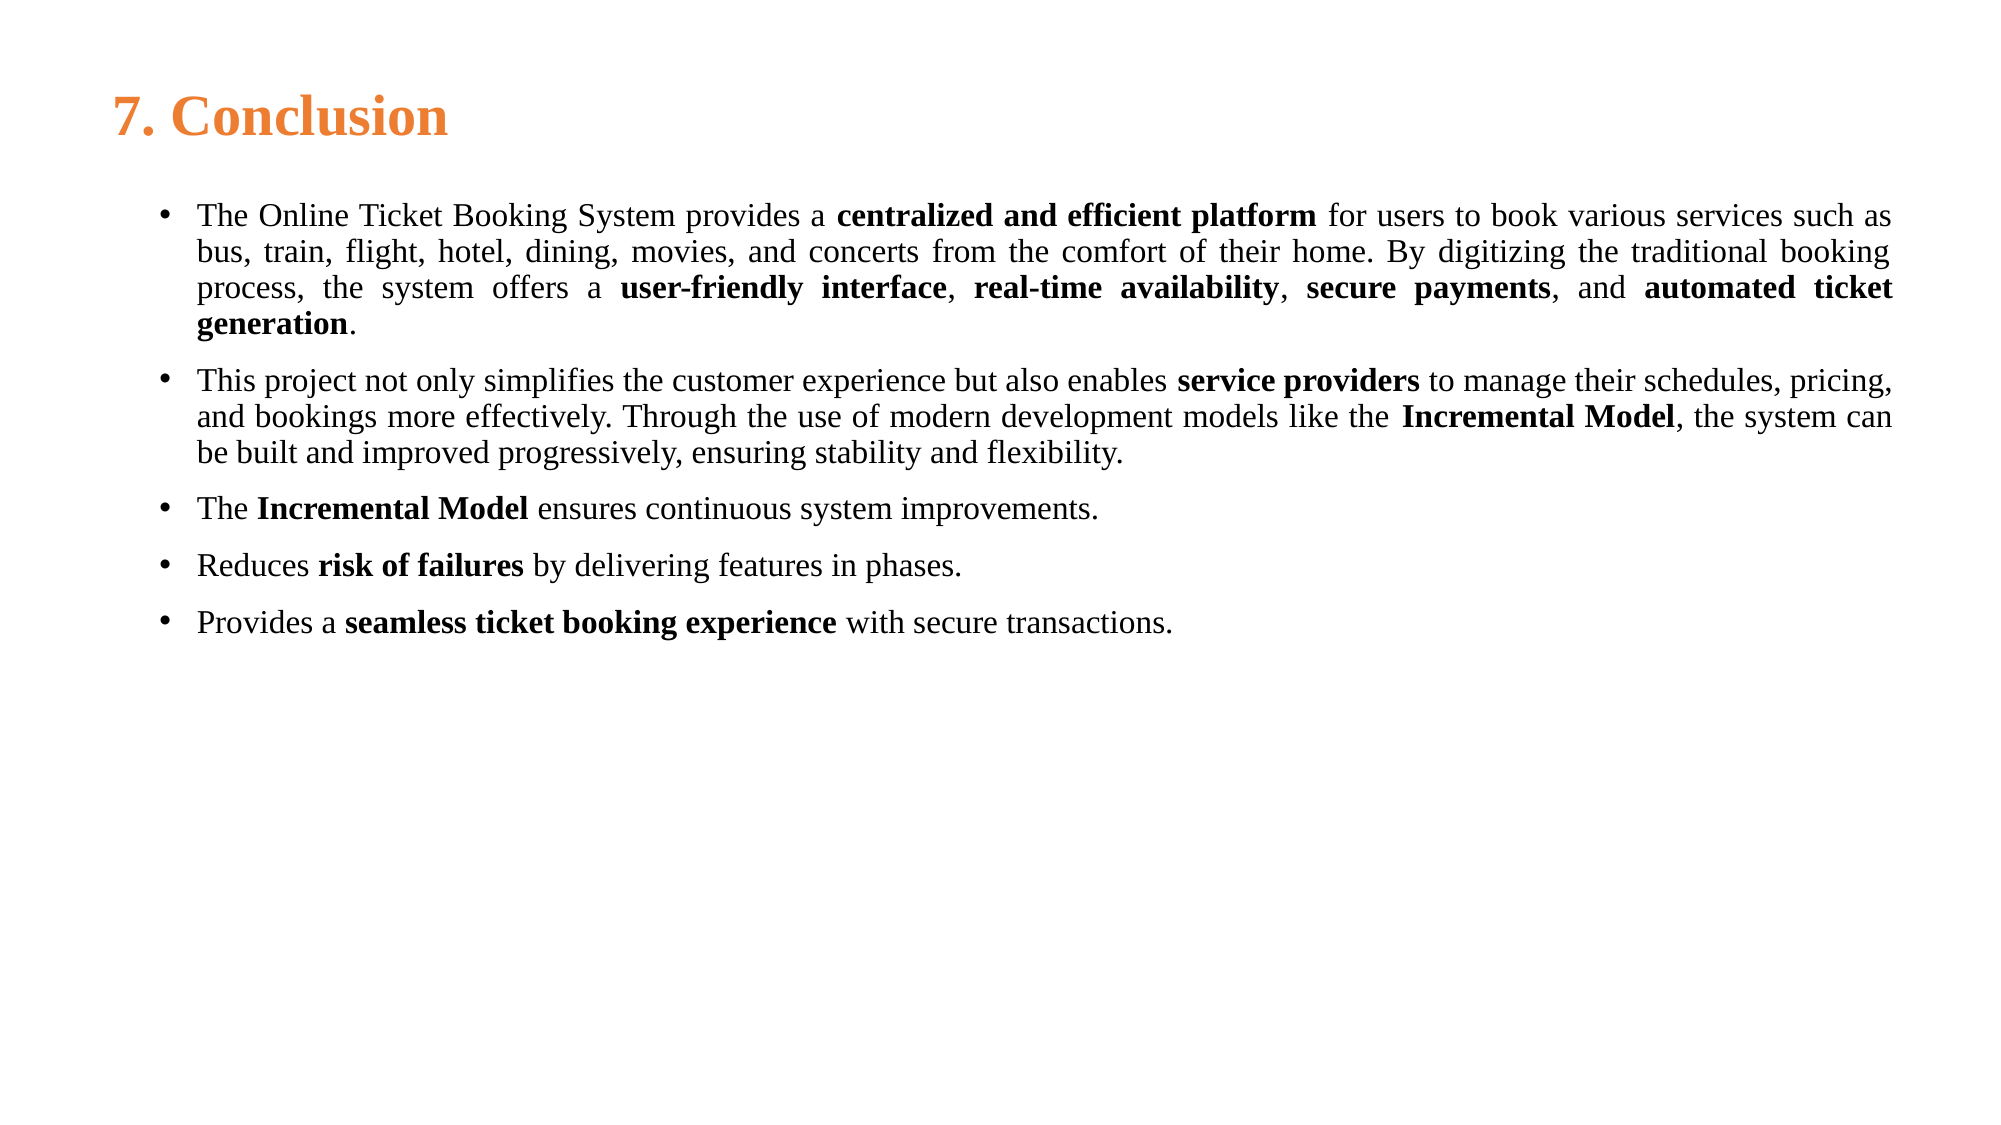

# 7. Conclusion
The Online Ticket Booking System provides a centralized and efficient platform for users to book various services such as bus, train, flight, hotel, dining, movies, and concerts from the comfort of their home. By digitizing the traditional booking process, the system offers a user-friendly interface, real-time availability, secure payments, and automated ticket generation.
This project not only simplifies the customer experience but also enables service providers to manage their schedules, pricing, and bookings more effectively. Through the use of modern development models like the Incremental Model, the system can be built and improved progressively, ensuring stability and flexibility.
The Incremental Model ensures continuous system improvements.
Reduces risk of failures by delivering features in phases.
Provides a seamless ticket booking experience with secure transactions.